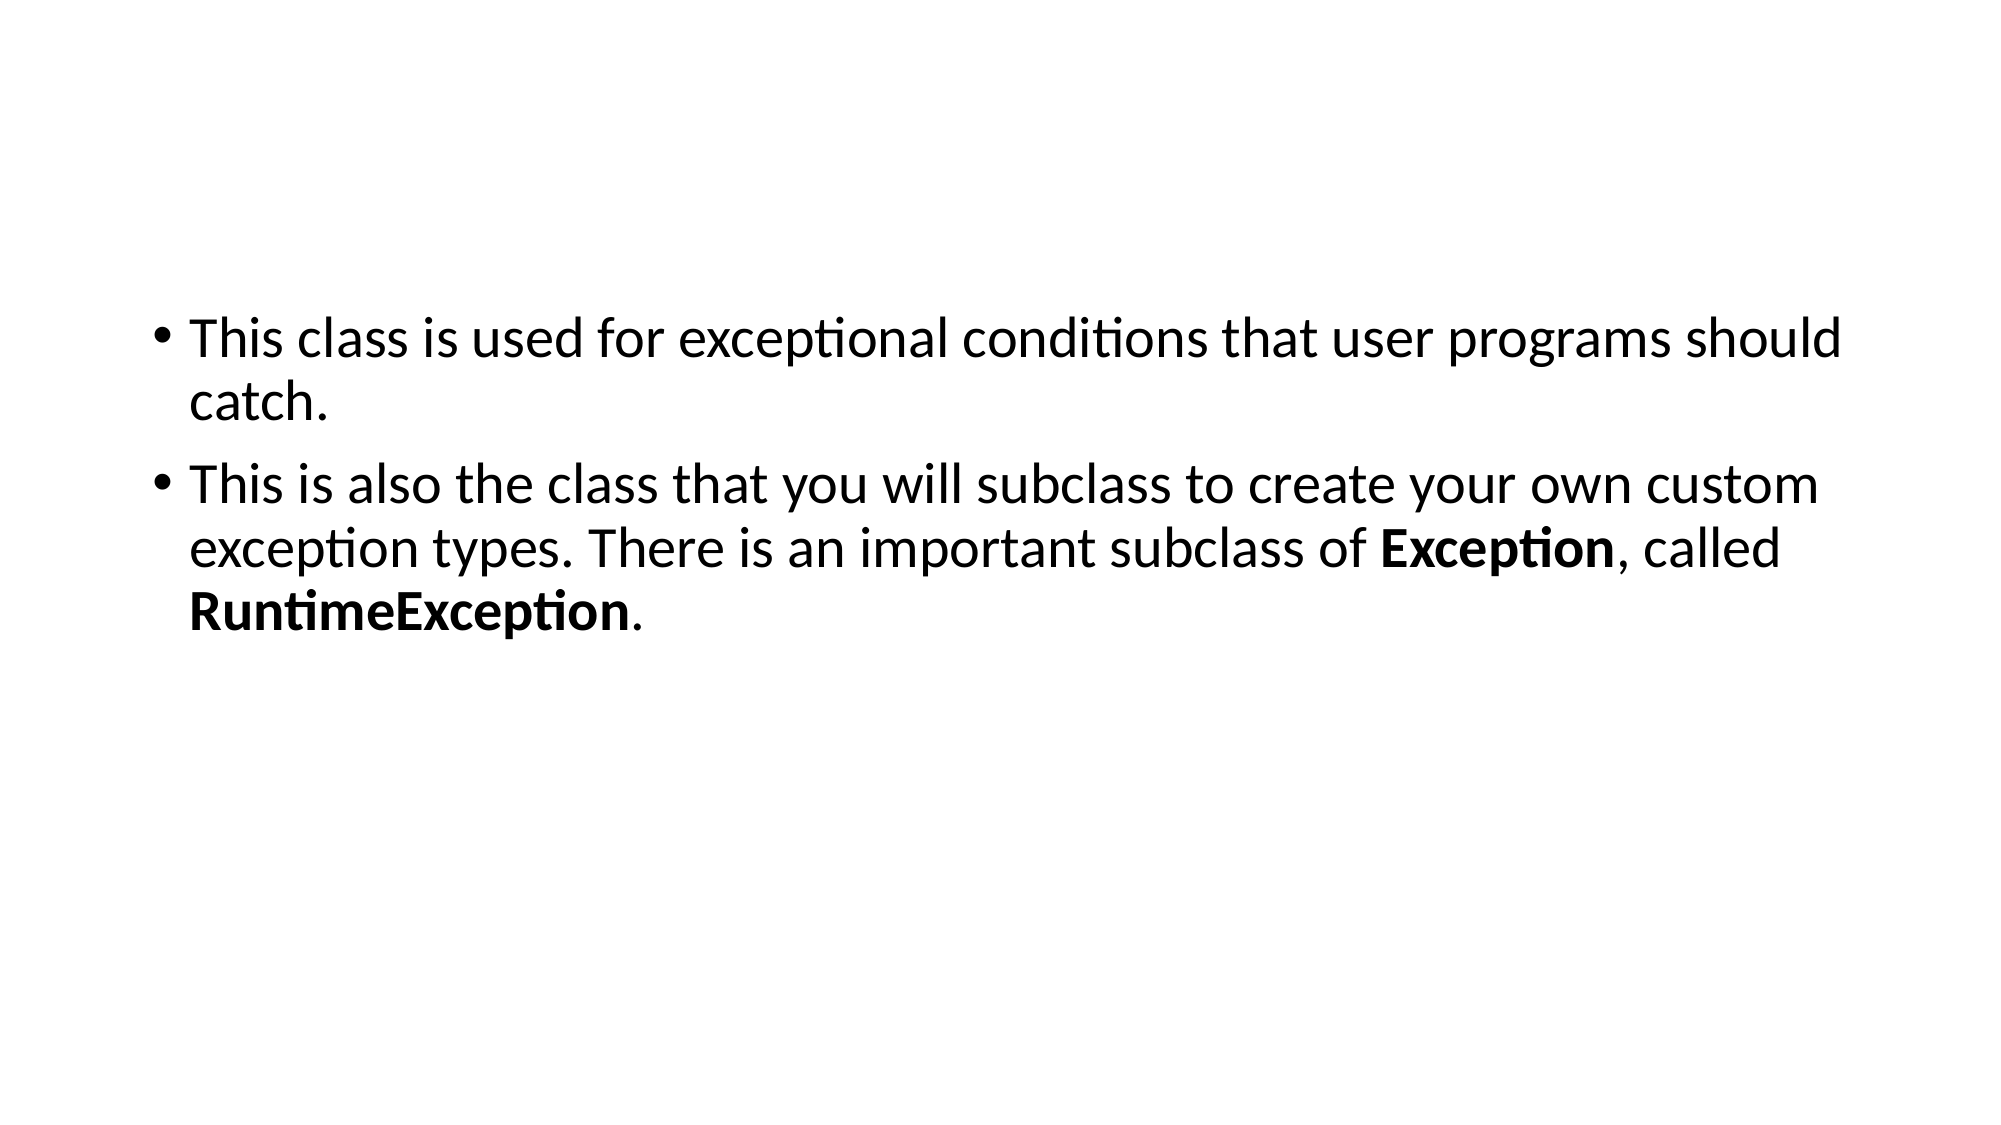

#
This class is used for exceptional conditions that user programs should catch.
This is also the class that you will subclass to create your own custom exception types. There is an important subclass of Exception, called RuntimeException.